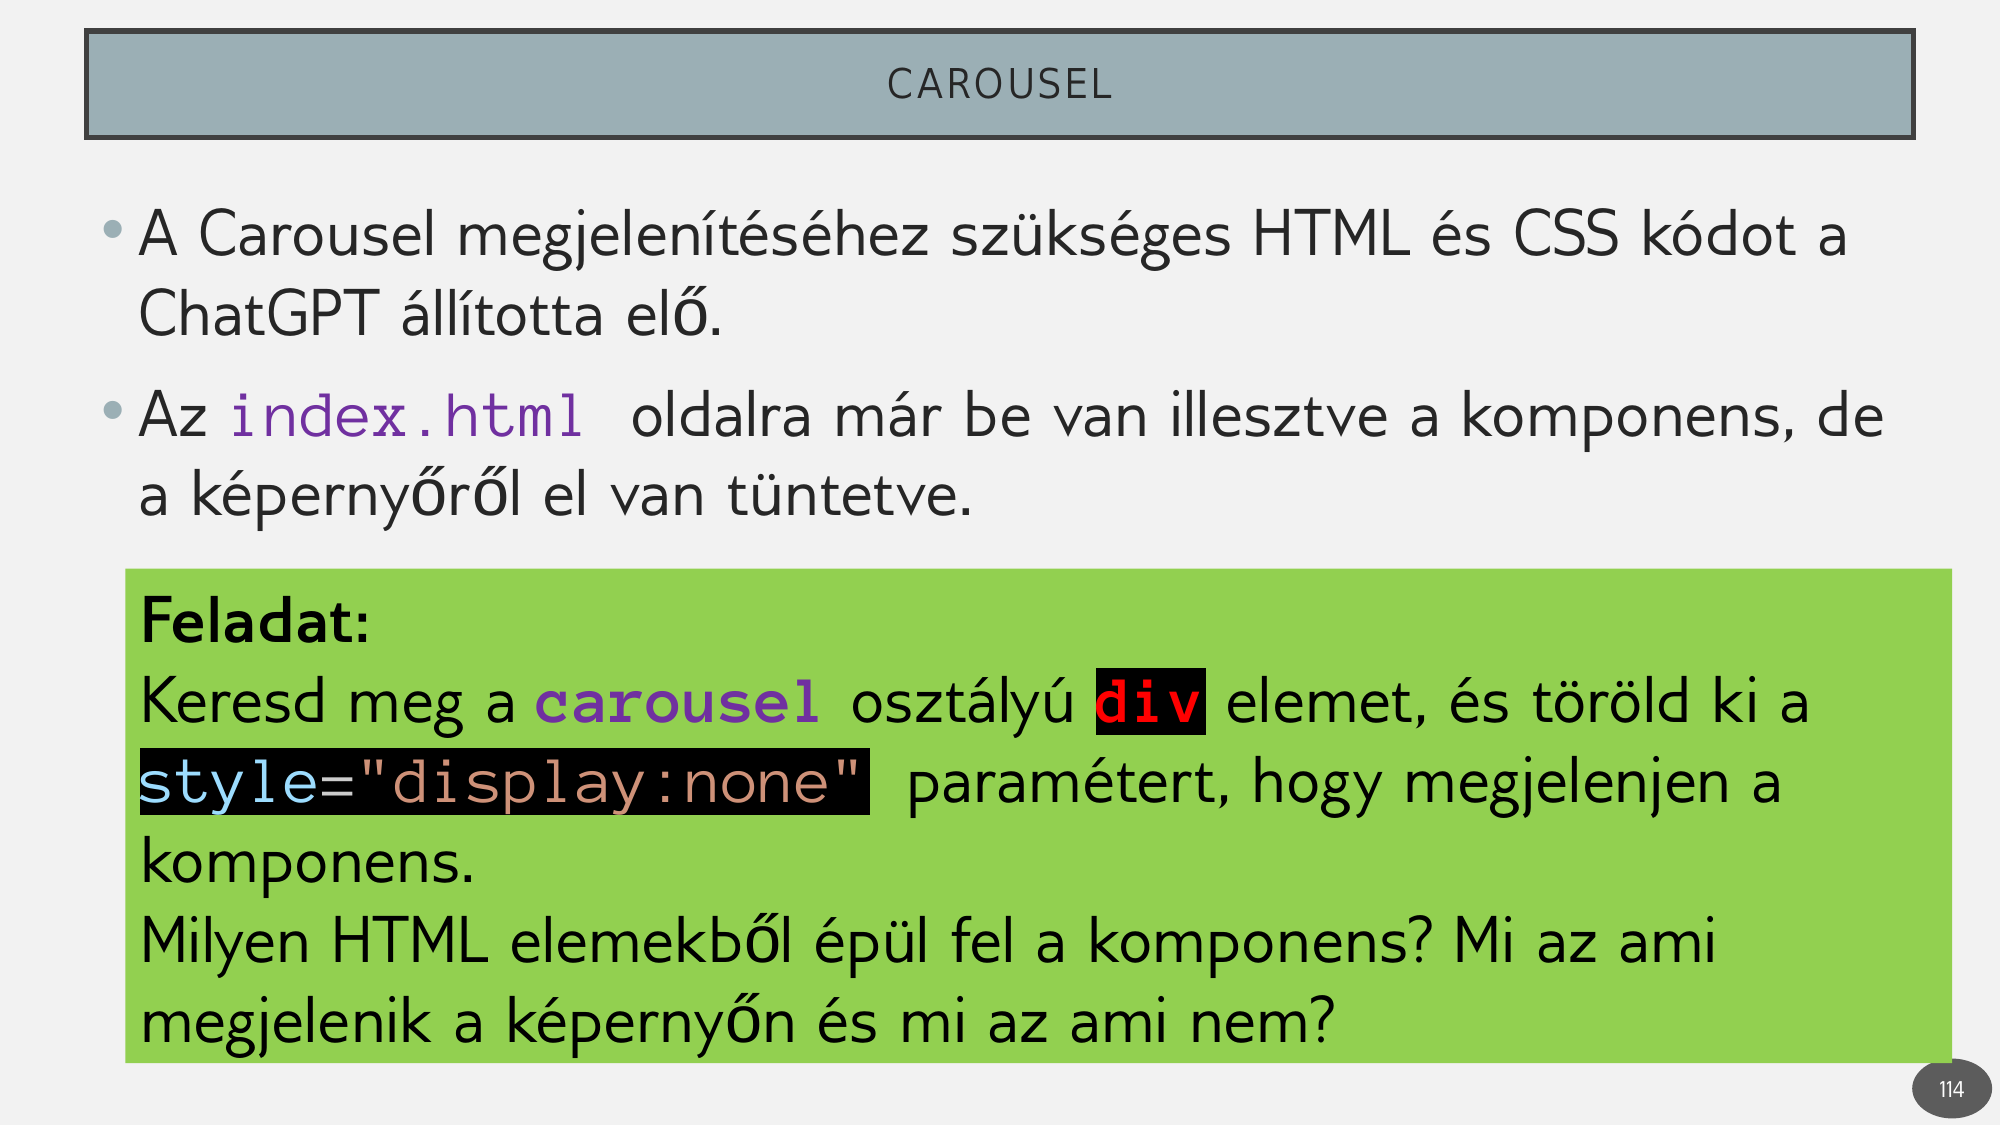

# carousel
A Carousel megjelenítéséhez szükséges HTML és CSS kódot a ChatGPT állította elő.
Az index.html oldalra már be van illesztve a komponens, de a képernyőről el van tüntetve.

Feladat:
Keresd meg a carousel osztályú div elemet, és töröld ki a style="display:none" paramétert, hogy megjelenjen a komponens.
Milyen HTML elemekből épül fel a komponens? Mi az ami megjelenik a képernyőn és mi az ami nem?
114